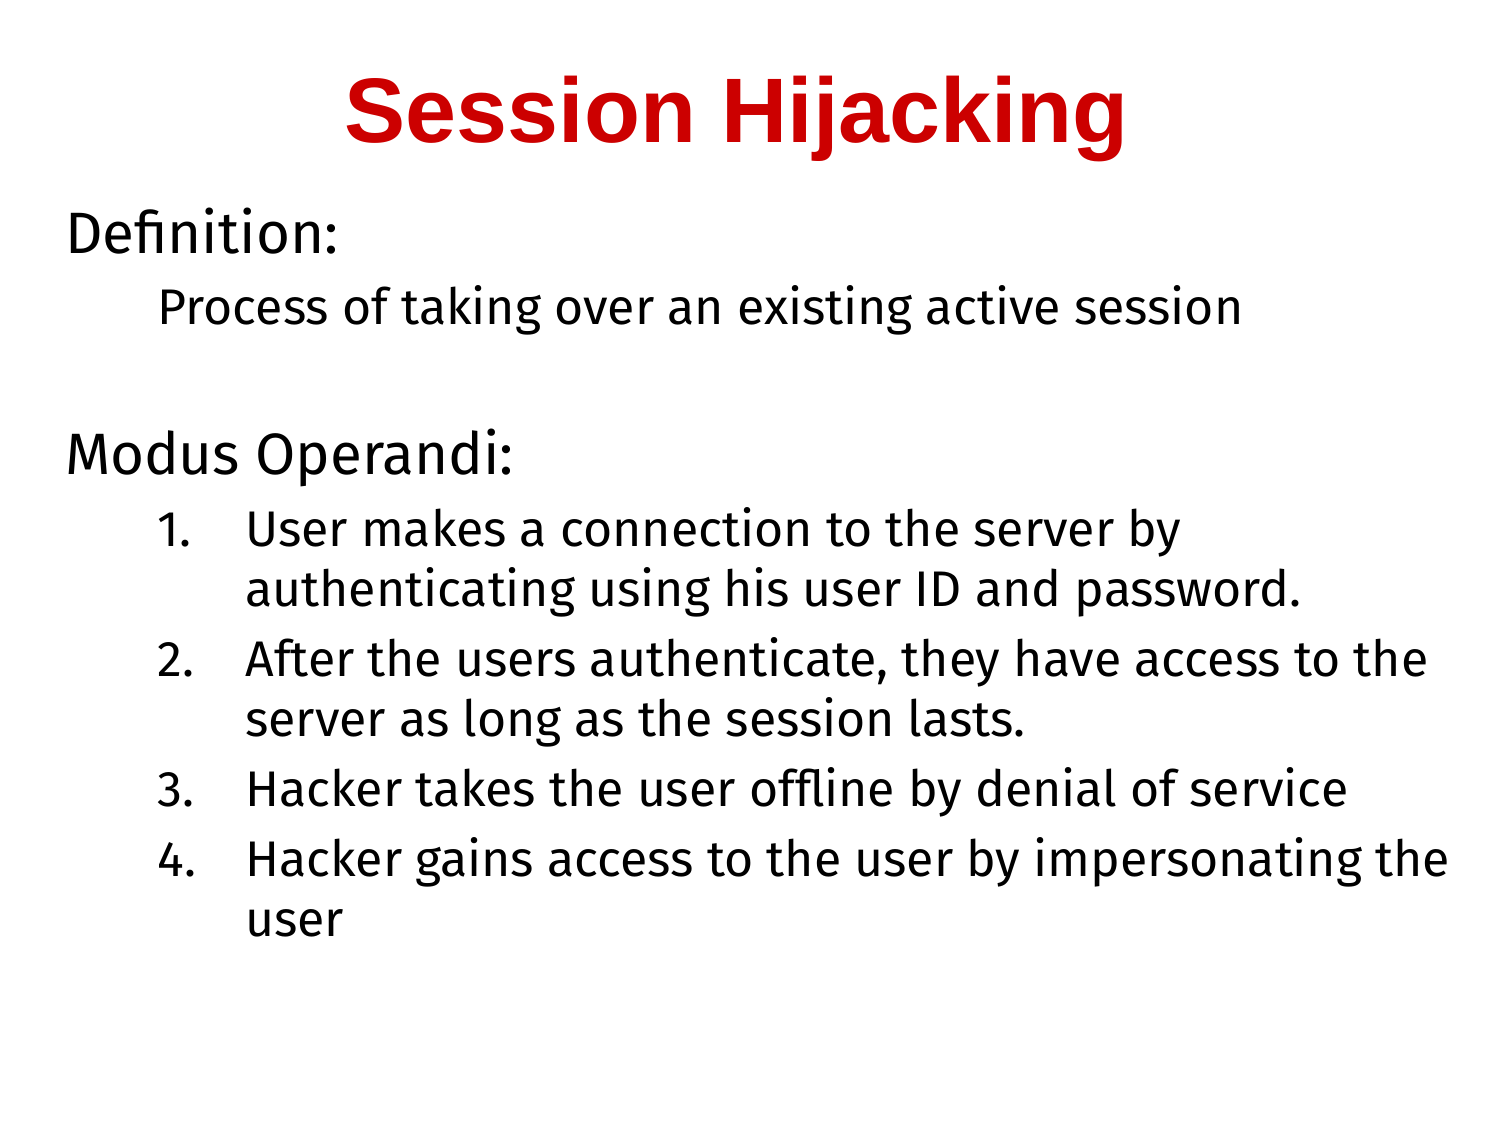

Session Hijacking
Definition:
Process of taking over an existing active session

Modus Operandi:
User makes a connection to the server by authenticating using his user ID and password.
After the users authenticate, they have access to the server as long as the session lasts.
Hacker takes the user offline by denial of service
Hacker gains access to the user by impersonating the user